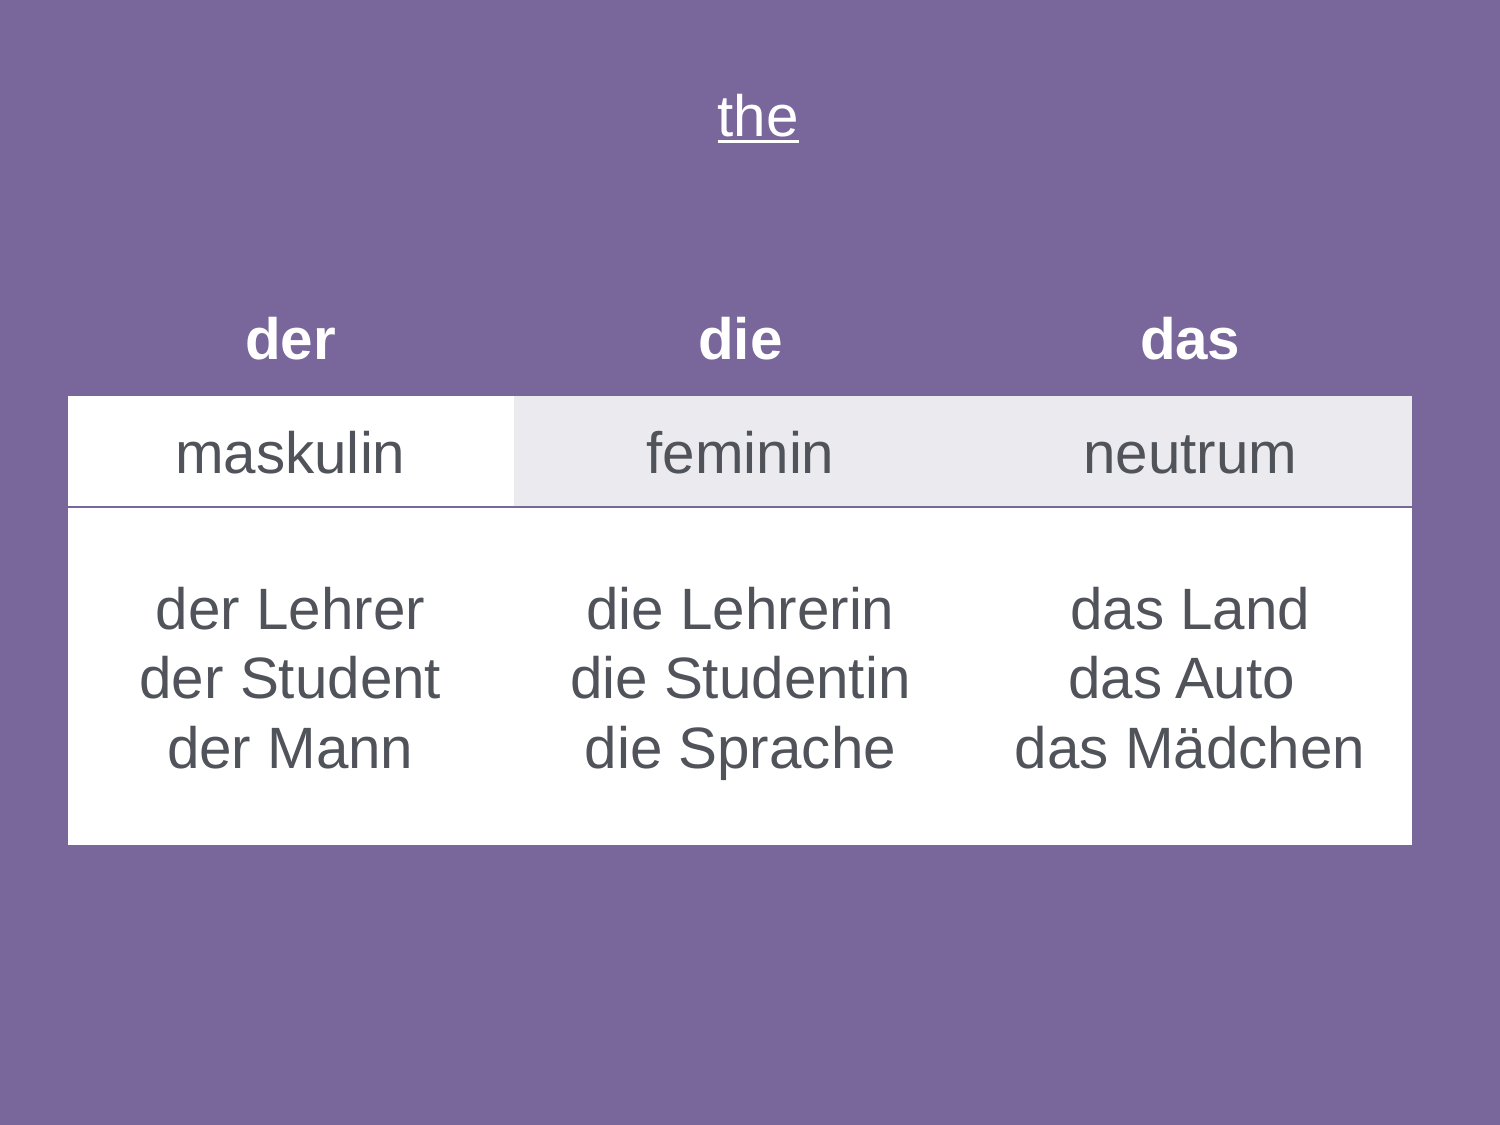

the

| der | die | das |
| --- | --- | --- |
| maskulin | feminin | neutrum |
| der Lehrer der Student der Mann | die Lehrerin die Studentin die Sprache | das Land das Auto das Mädchen |
10